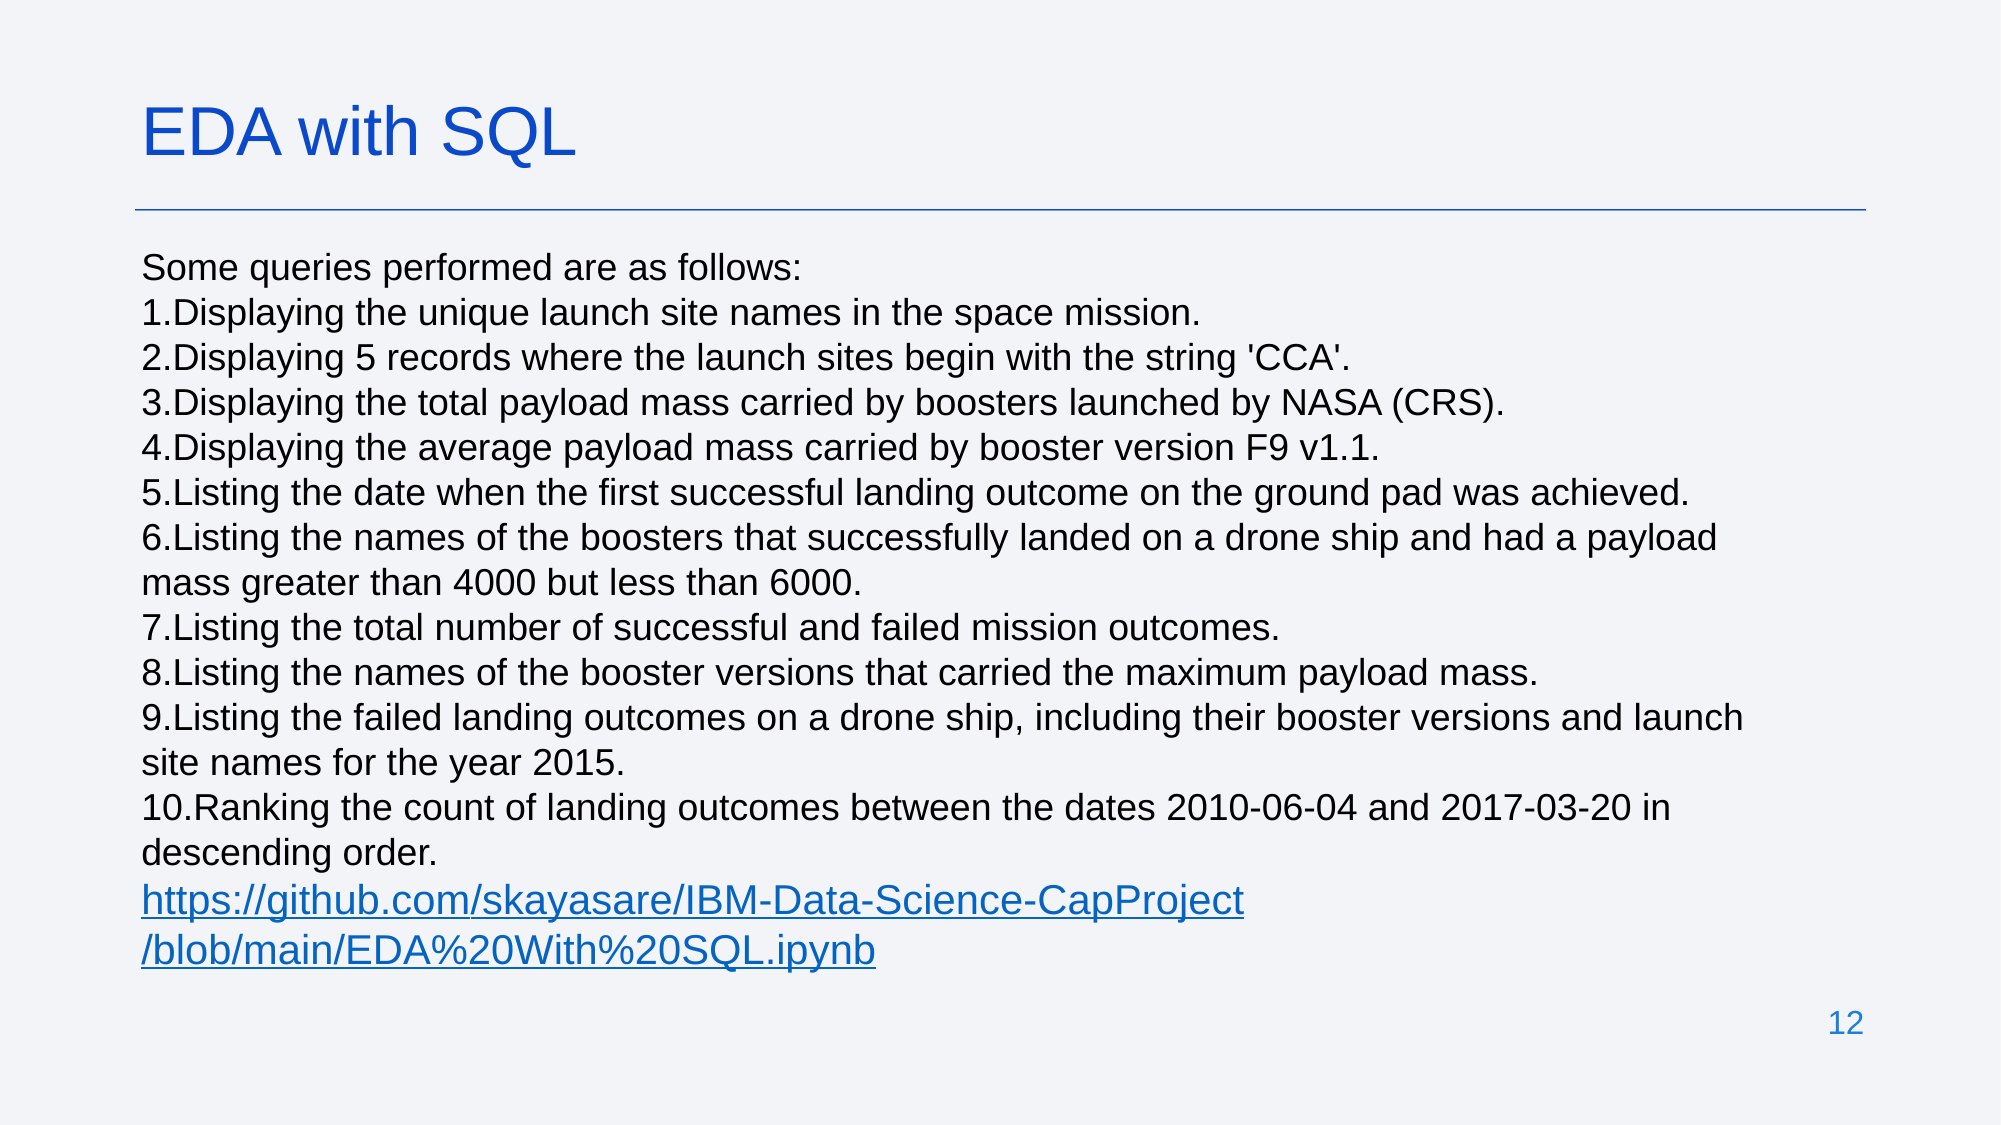

EDA with SQL
Some queries performed are as follows:
Displaying the unique launch site names in the space mission.
Displaying 5 records where the launch sites begin with the string 'CCA'.
Displaying the total payload mass carried by boosters launched by NASA (CRS).
Displaying the average payload mass carried by booster version F9 v1.1.
Listing the date when the first successful landing outcome on the ground pad was achieved.
Listing the names of the boosters that successfully landed on a drone ship and had a payload mass greater than 4000 but less than 6000.
Listing the total number of successful and failed mission outcomes.
Listing the names of the booster versions that carried the maximum payload mass.
Listing the failed landing outcomes on a drone ship, including their booster versions and launch site names for the year 2015.
Ranking the count of landing outcomes between the dates 2010-06-04 and 2017-03-20 in descending order.
https://github.com/skayasare/IBM-Data-Science-CapProject/blob/main/EDA%20With%20SQL.ipynb

12